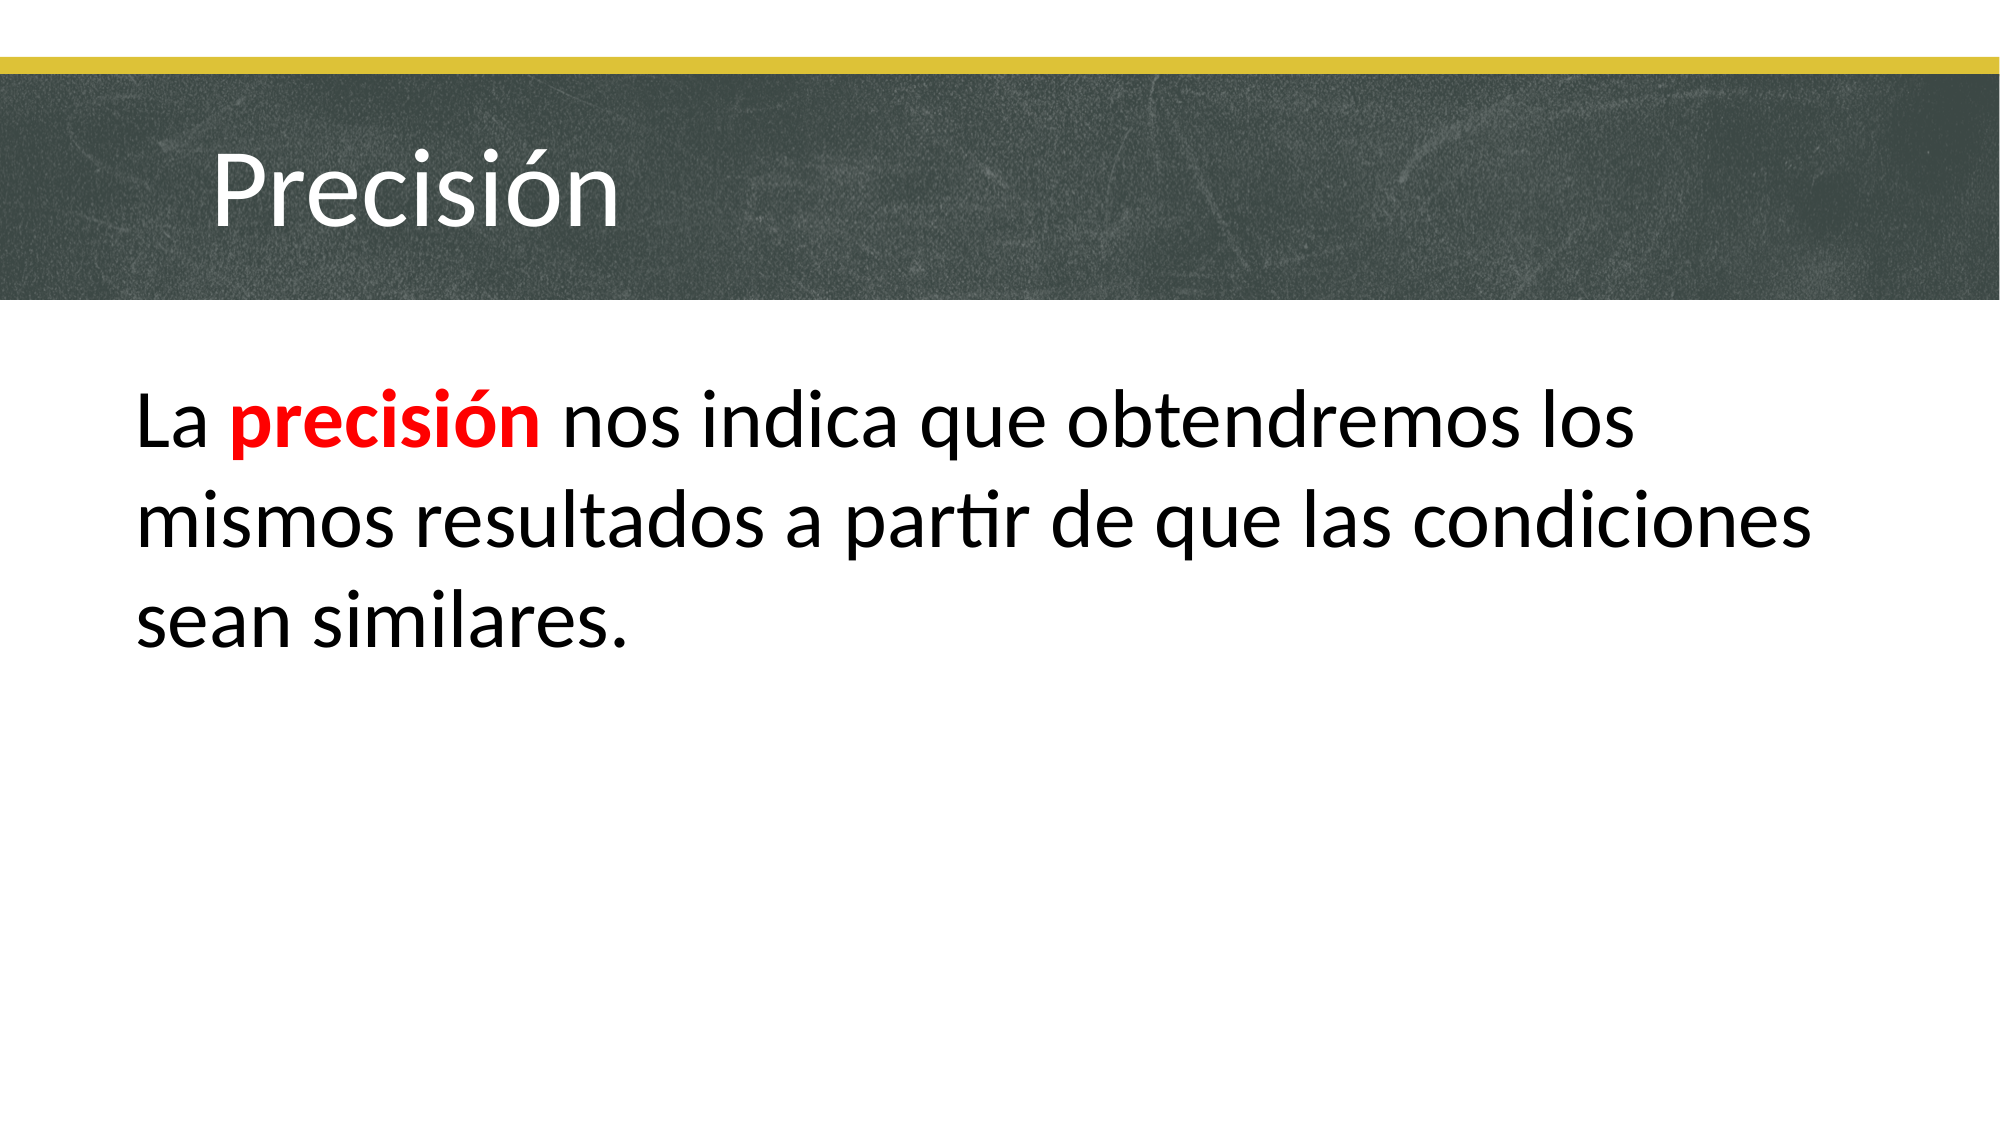

Precisión
La precisión nos indica que obtendremos los mismos resultados a partir de que las condiciones sean similares.